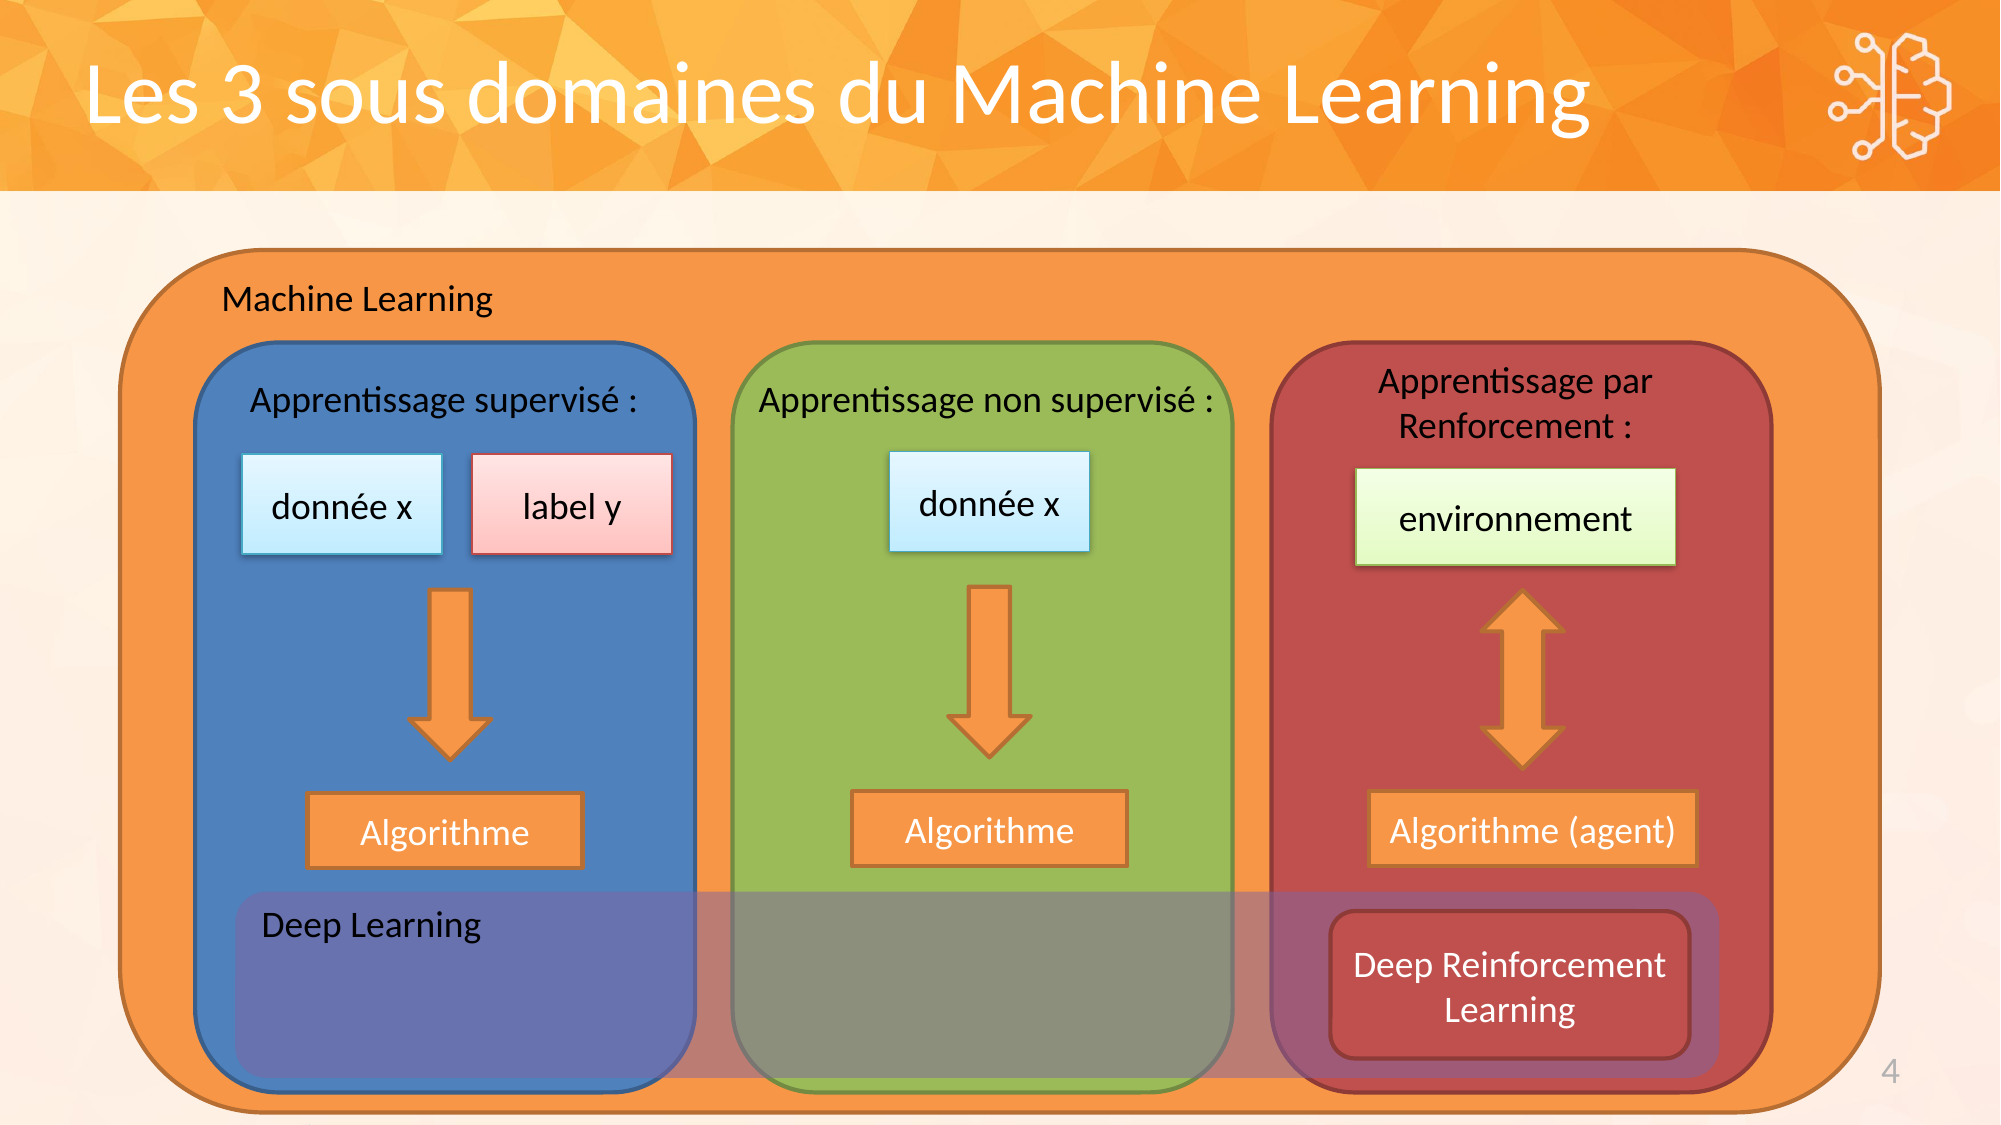

Les 3 sous domaines du Machine Learning

Machine Learning
#

Apprentissage par
Renforcement :
Apprentissage supervisé :
Apprentissage non supervisé :
donnée x
donnée x
label y
environnement

Algorithme
Algorithme (agent)
Algorithme

Deep Learning
Deep Reinforcement Learning
4